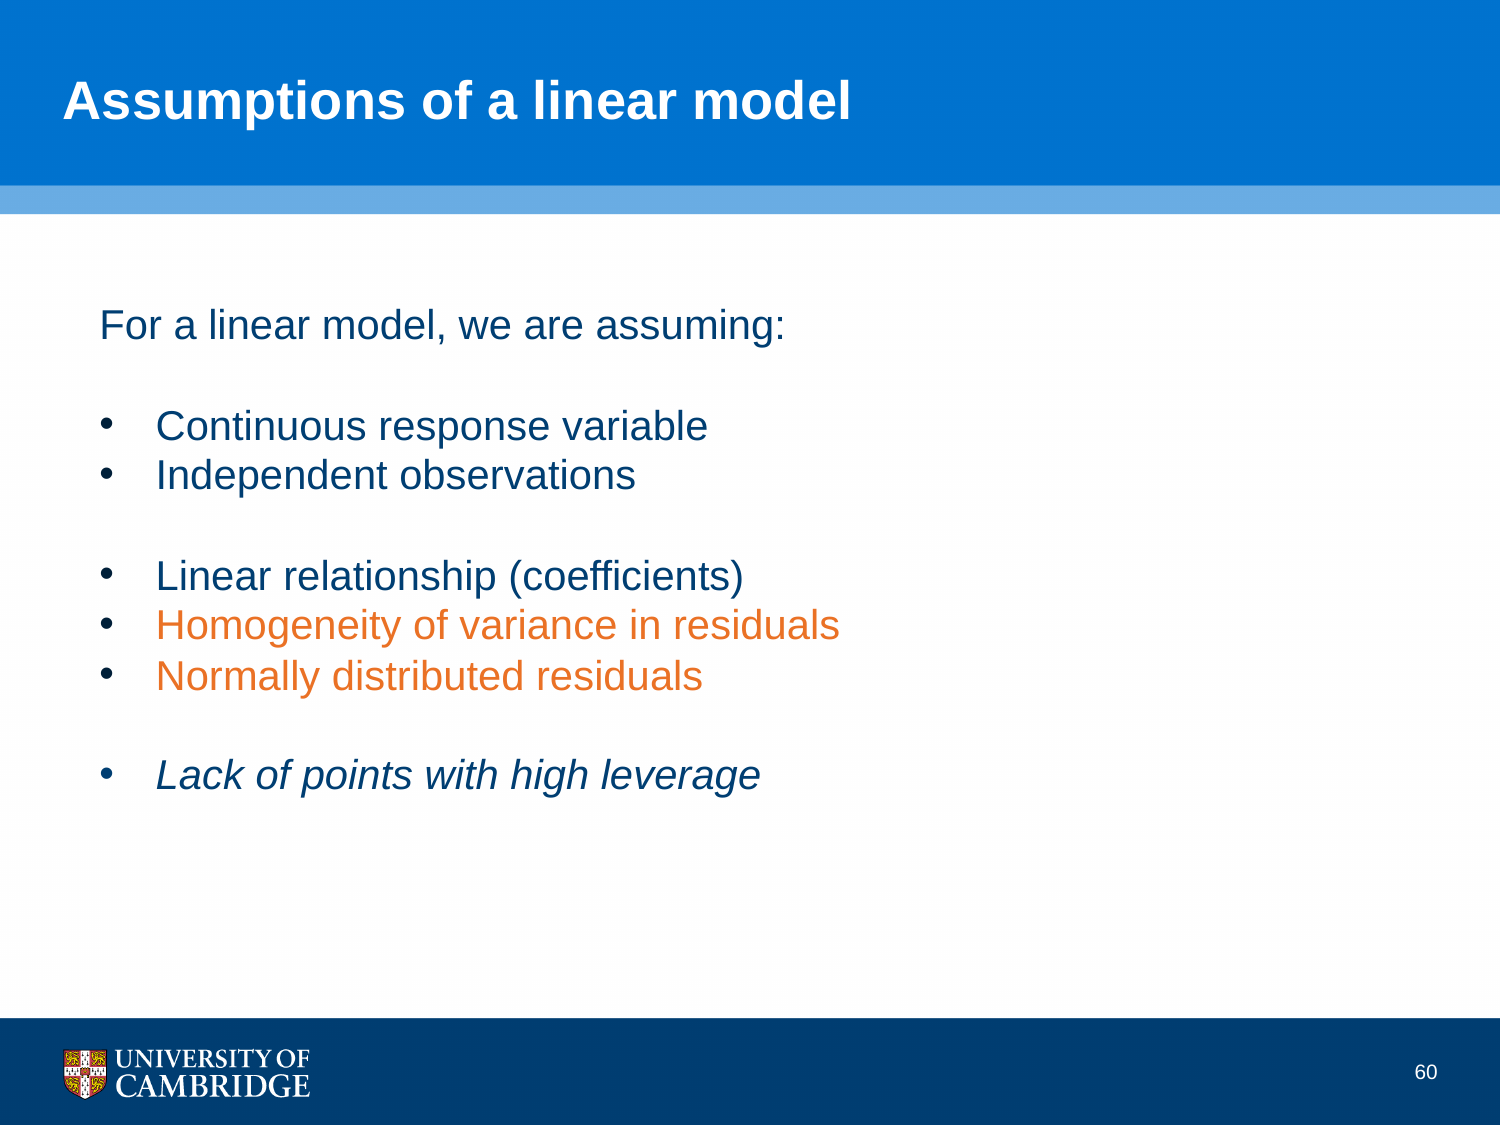

# Assumptions of a linear model
For a linear model, we are assuming:

Continuous response variable
Independent observations

Linear relationship (coefficients)
Homogeneity of variance in residuals
Normally distributed residuals

Lack of points with high leverage

60